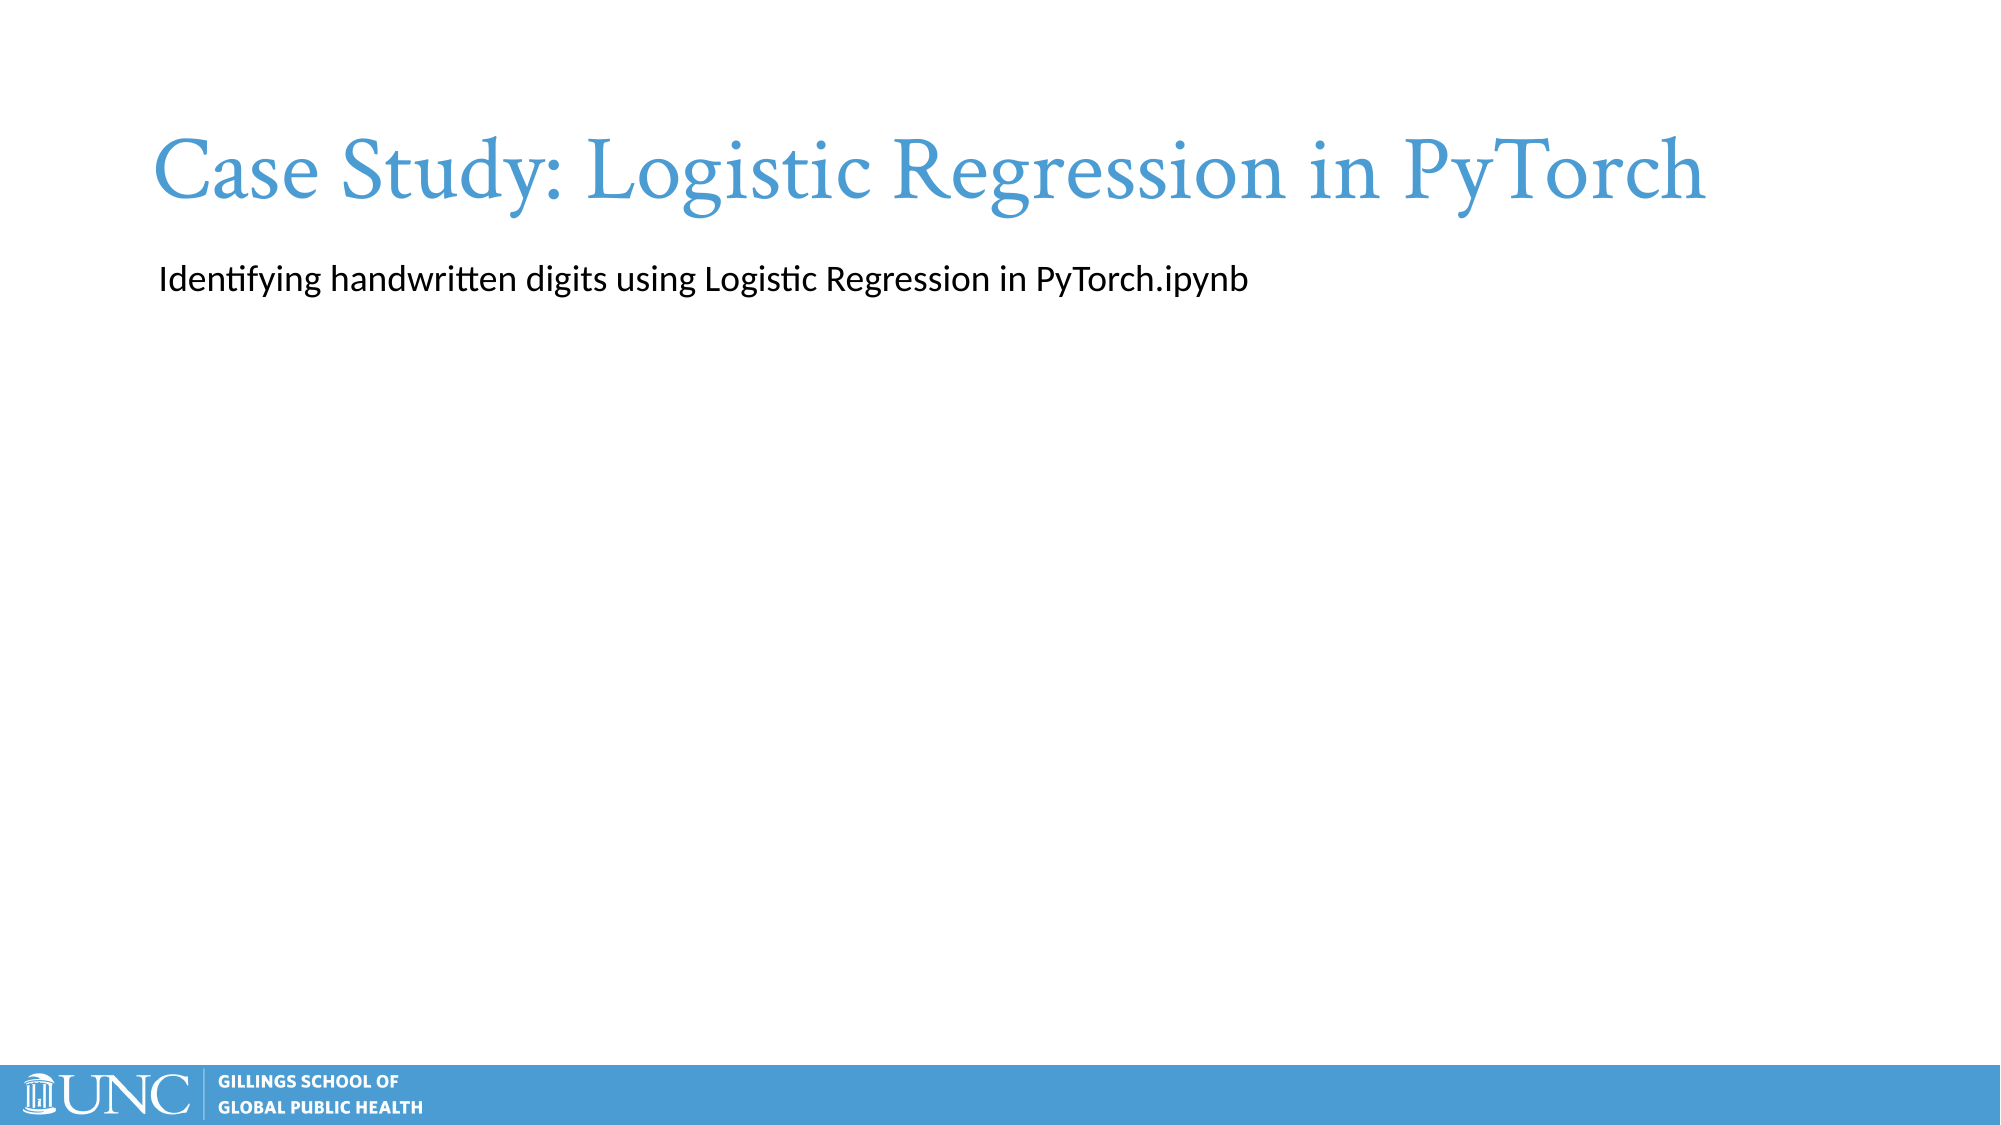

# Case Study: Logistic Regression in PyTorch
Identifying handwritten digits using Logistic Regression in PyTorch.ipynb